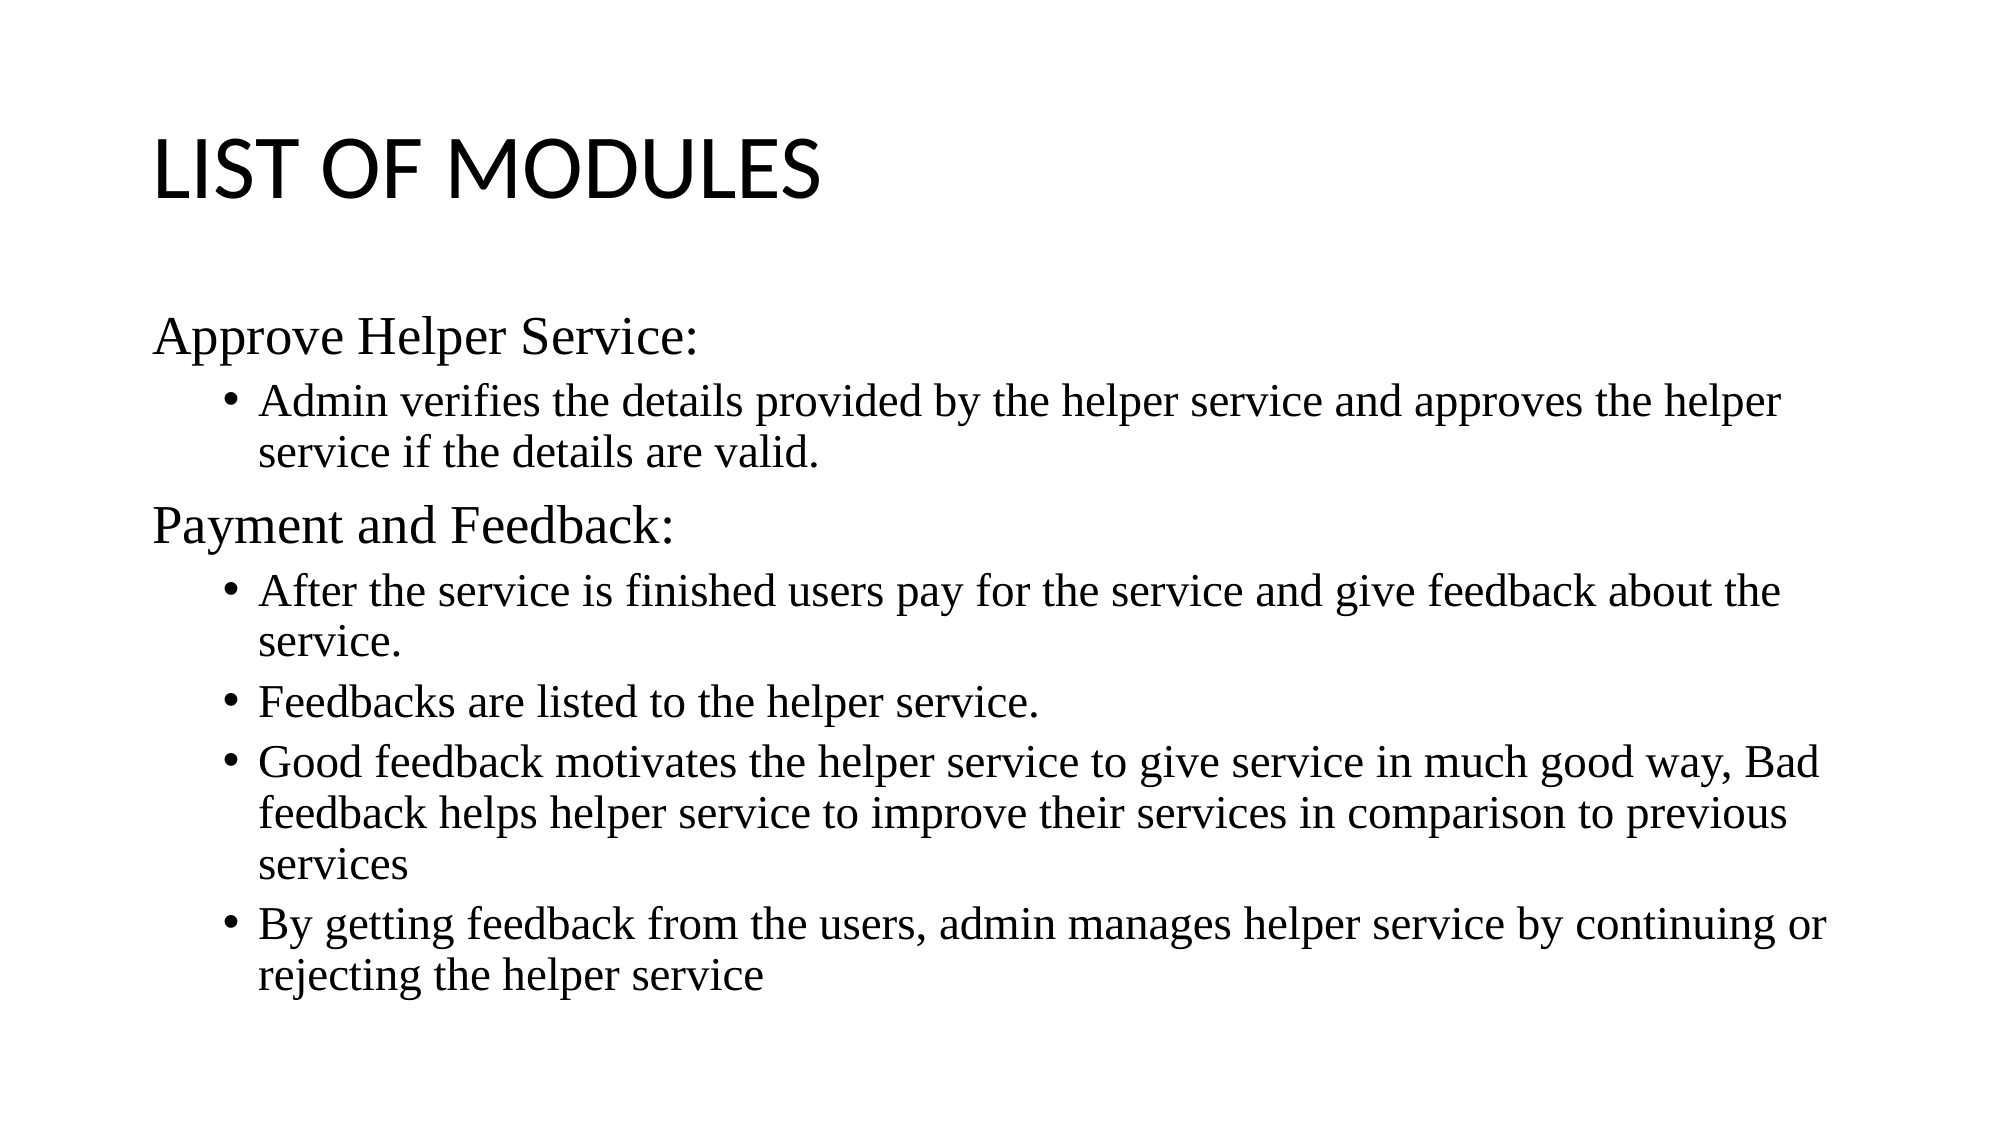

# LIST OF MODULES
Approve Helper Service:
Admin verifies the details provided by the helper service and approves the helper service if the details are valid.
Payment and Feedback:
After the service is finished users pay for the service and give feedback about the service.
Feedbacks are listed to the helper service.
Good feedback motivates the helper service to give service in much good way, Bad feedback helps helper service to improve their services in comparison to previous services
By getting feedback from the users, admin manages helper service by continuing or rejecting the helper service